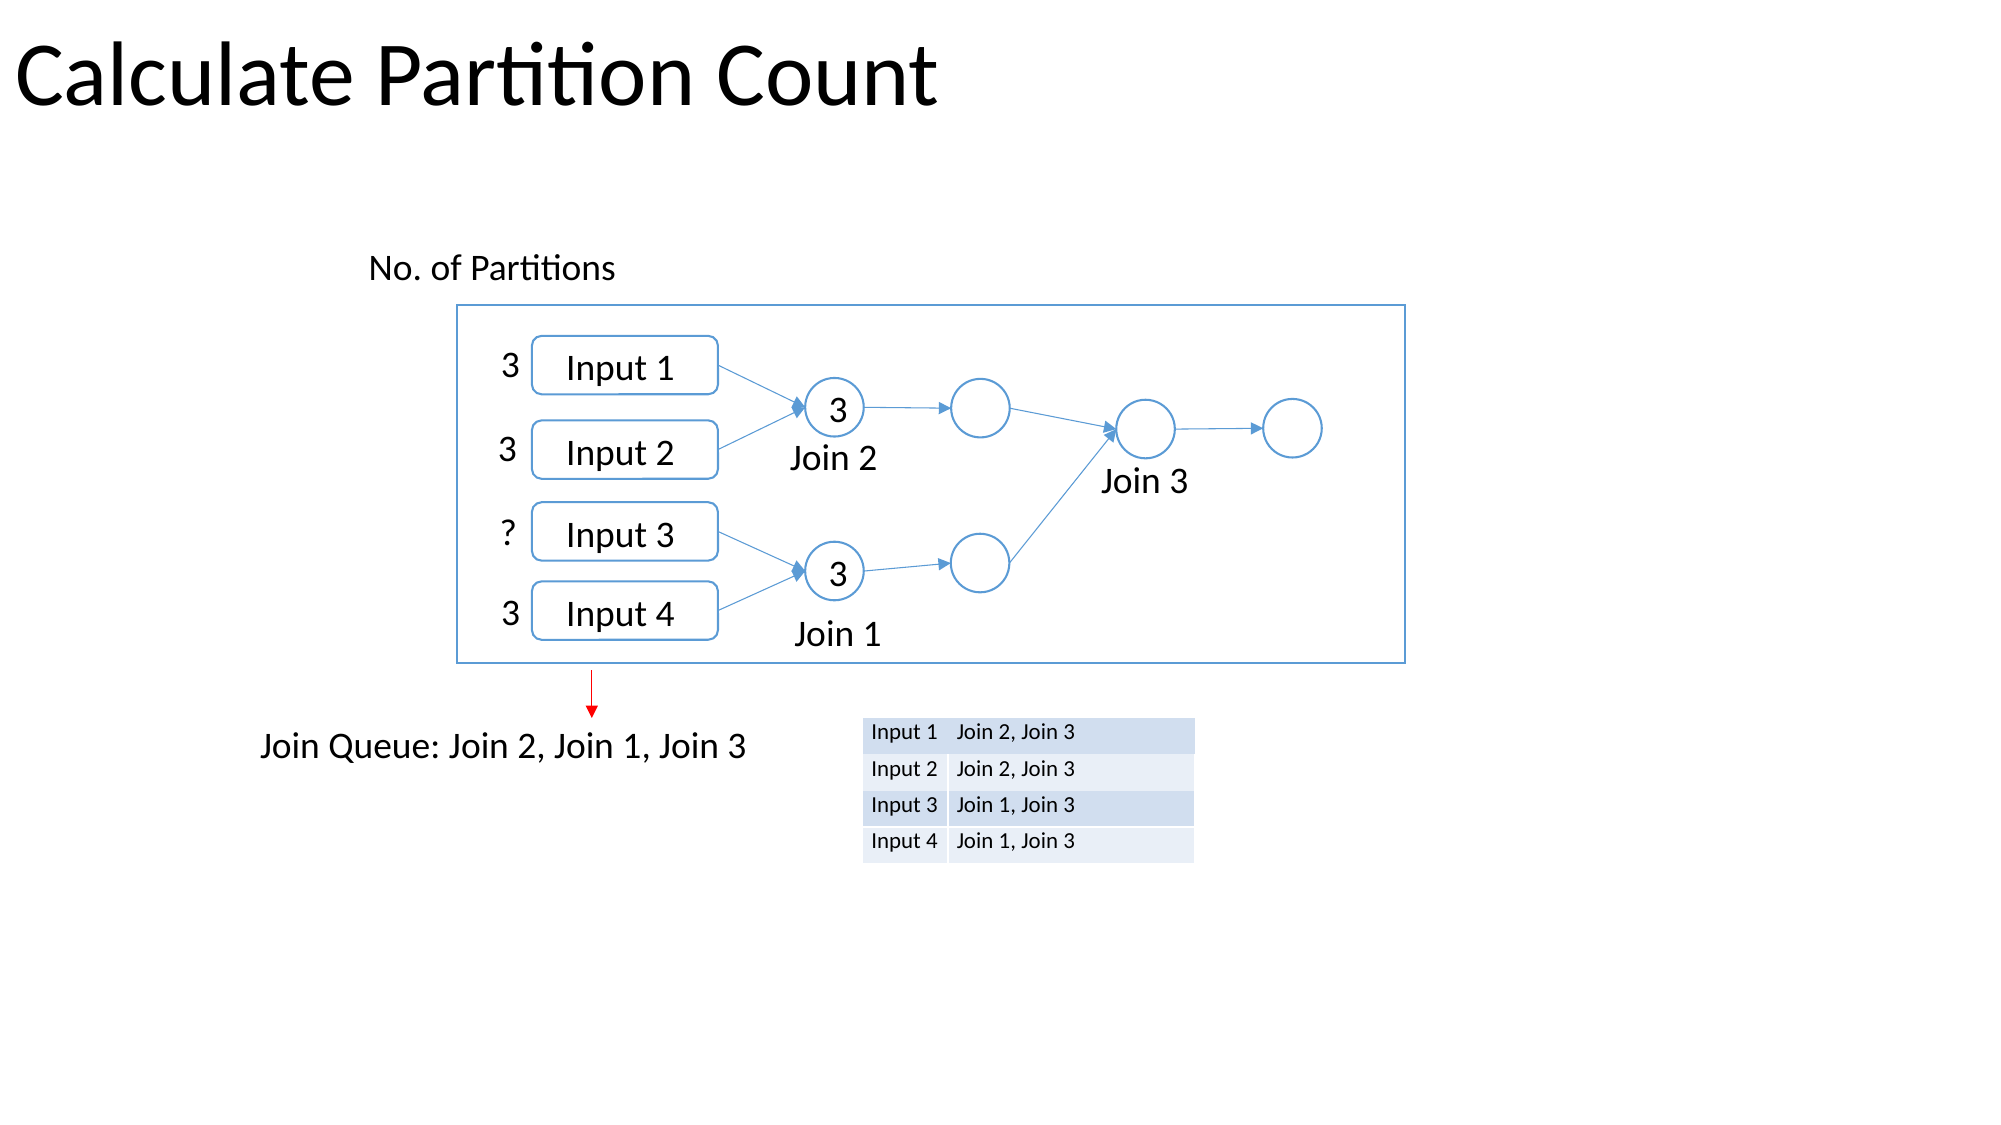

# Calculate Partition Count
No. of Partitions

3

Input 1
3

3

Input 2
Join 2
Join 3
?

Input 3

3
3

Input 4
Join 1
Join Queue: Join 2, Join 1, Join 3
| Input 1 | Join 2, Join 3 |
| --- | --- |
| Input 2 | Join 2, Join 3 |
| Input 3 | Join 1, Join 3 |
| Input 4 | Join 1, Join 3 |